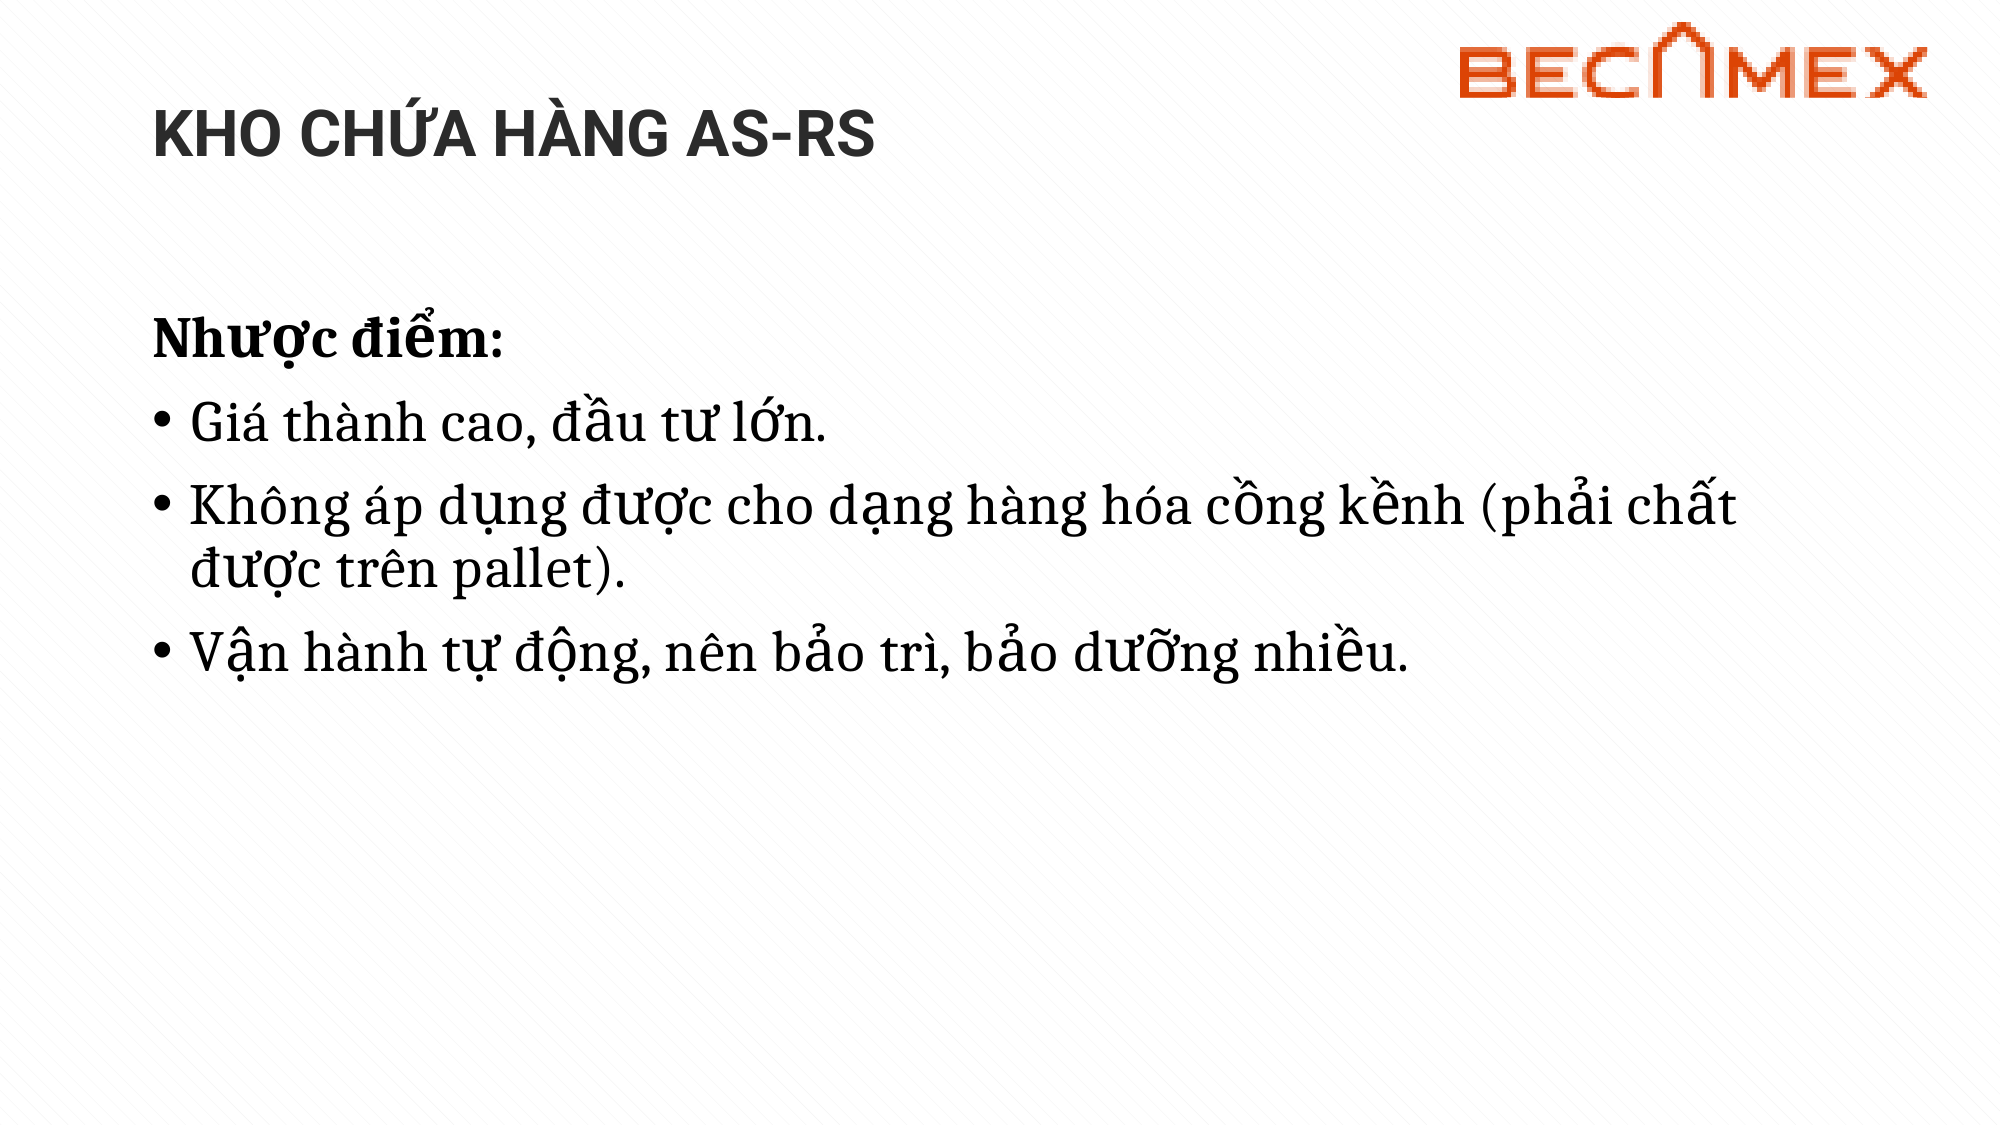

# KHO CHỨA HÀNG AS-RS
Nhược điểm:
Giá thành cao, đầu tư lớn.
Không áp dụng được cho dạng hàng hóa cồng kềnh (phải chất được trên pallet).
Vận hành tự động, nên bảo trì, bảo dưỡng nhiều.